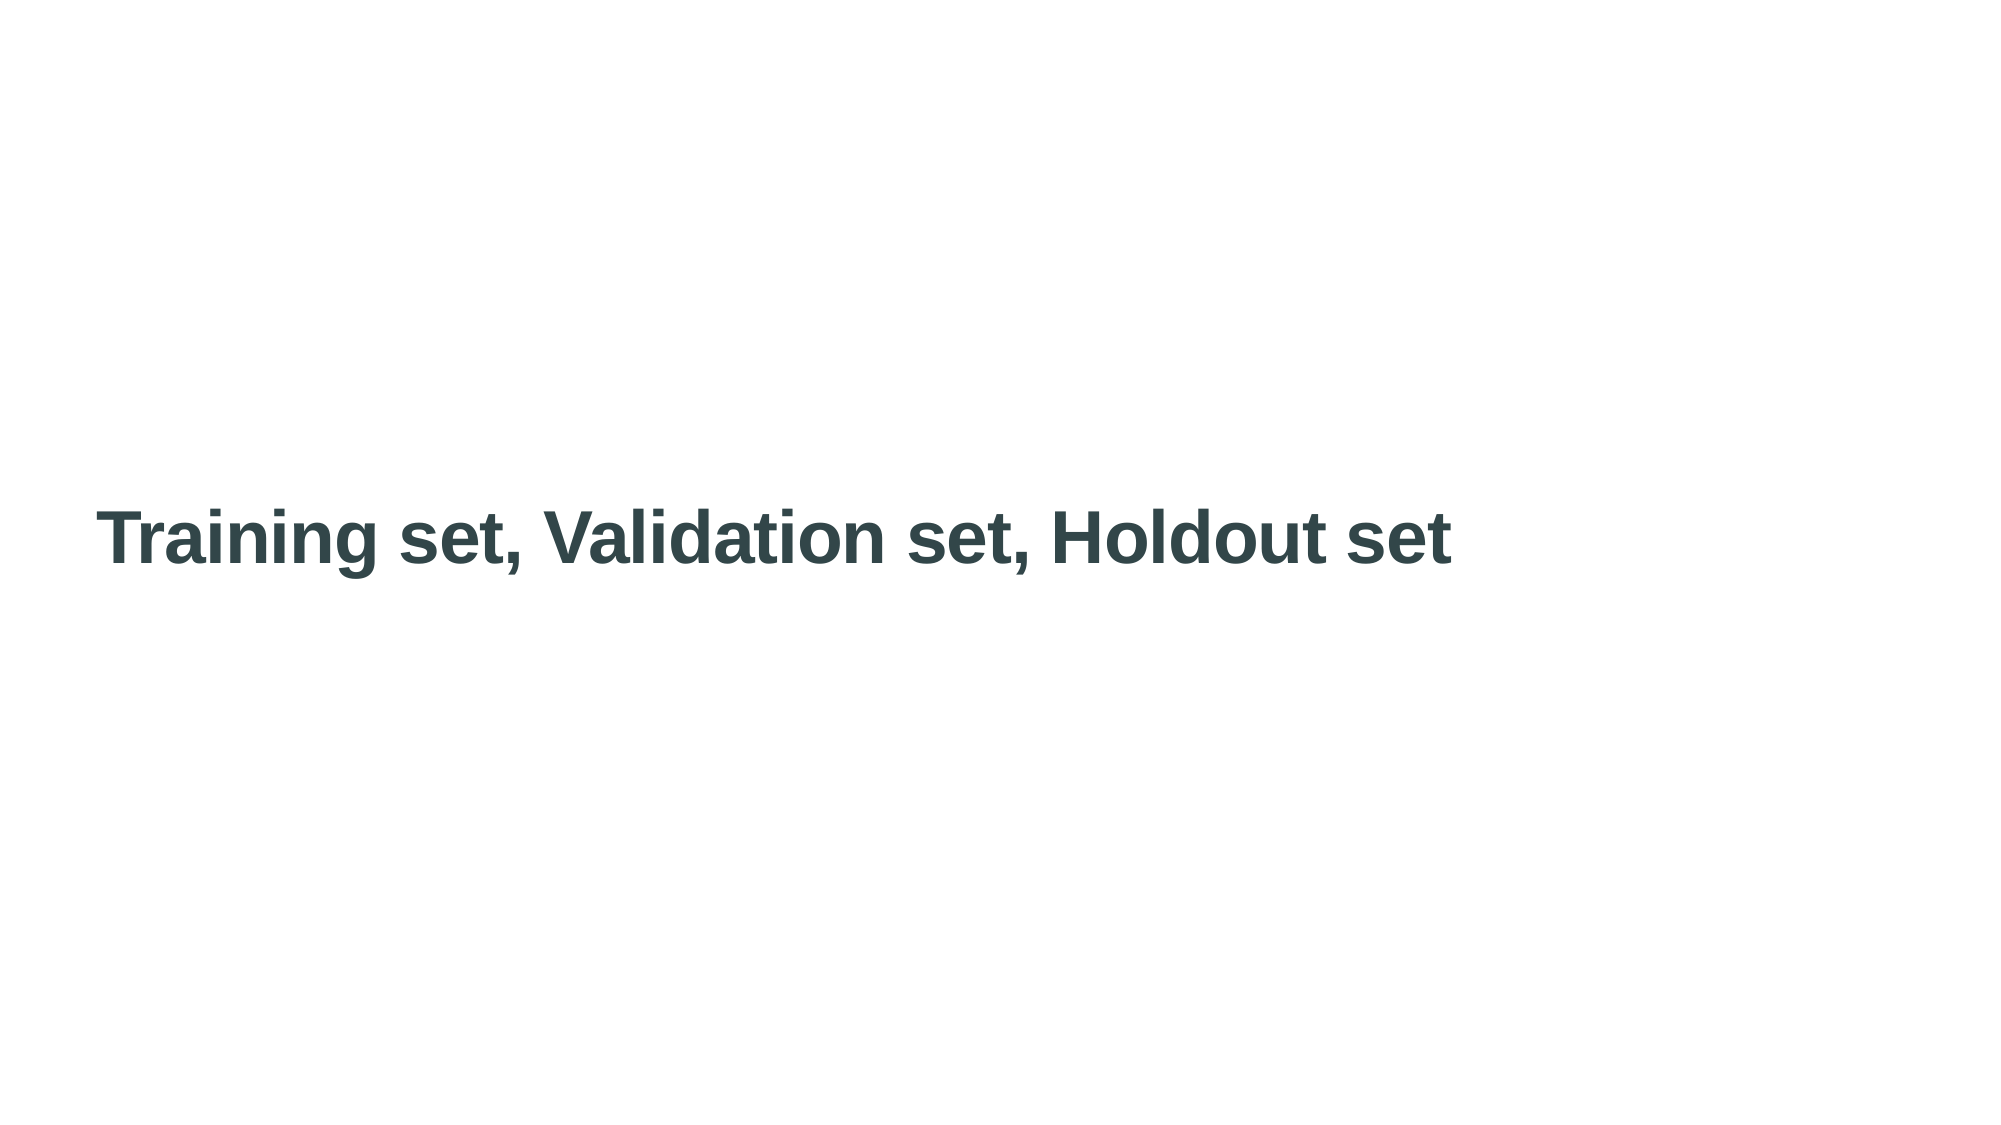

# Training set, Validation set, Holdout set